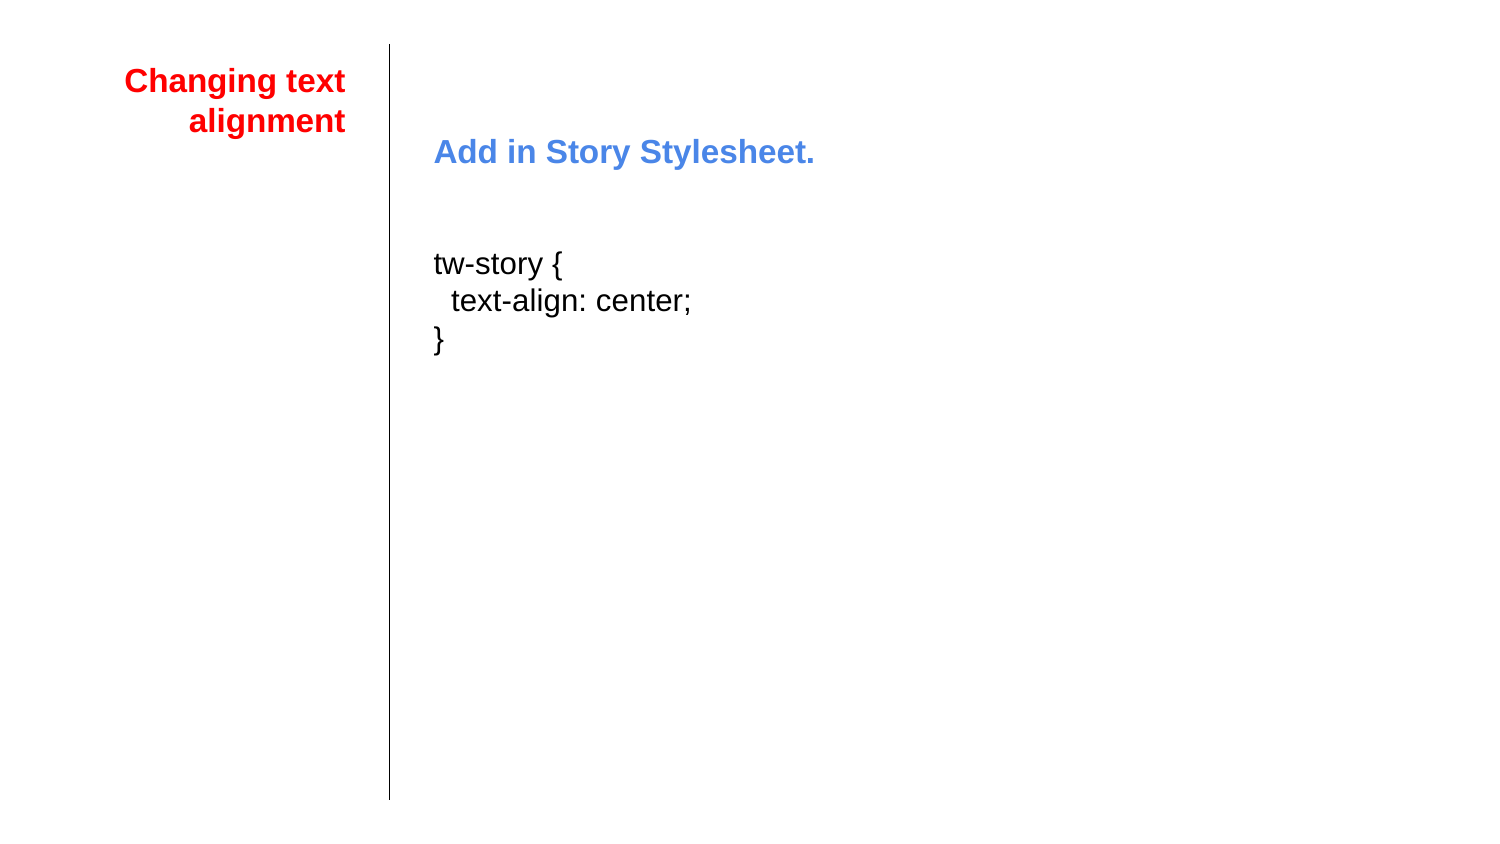

# Changing text alignment
Add in Story Stylesheet.
tw-story {
  text-align: center;
}